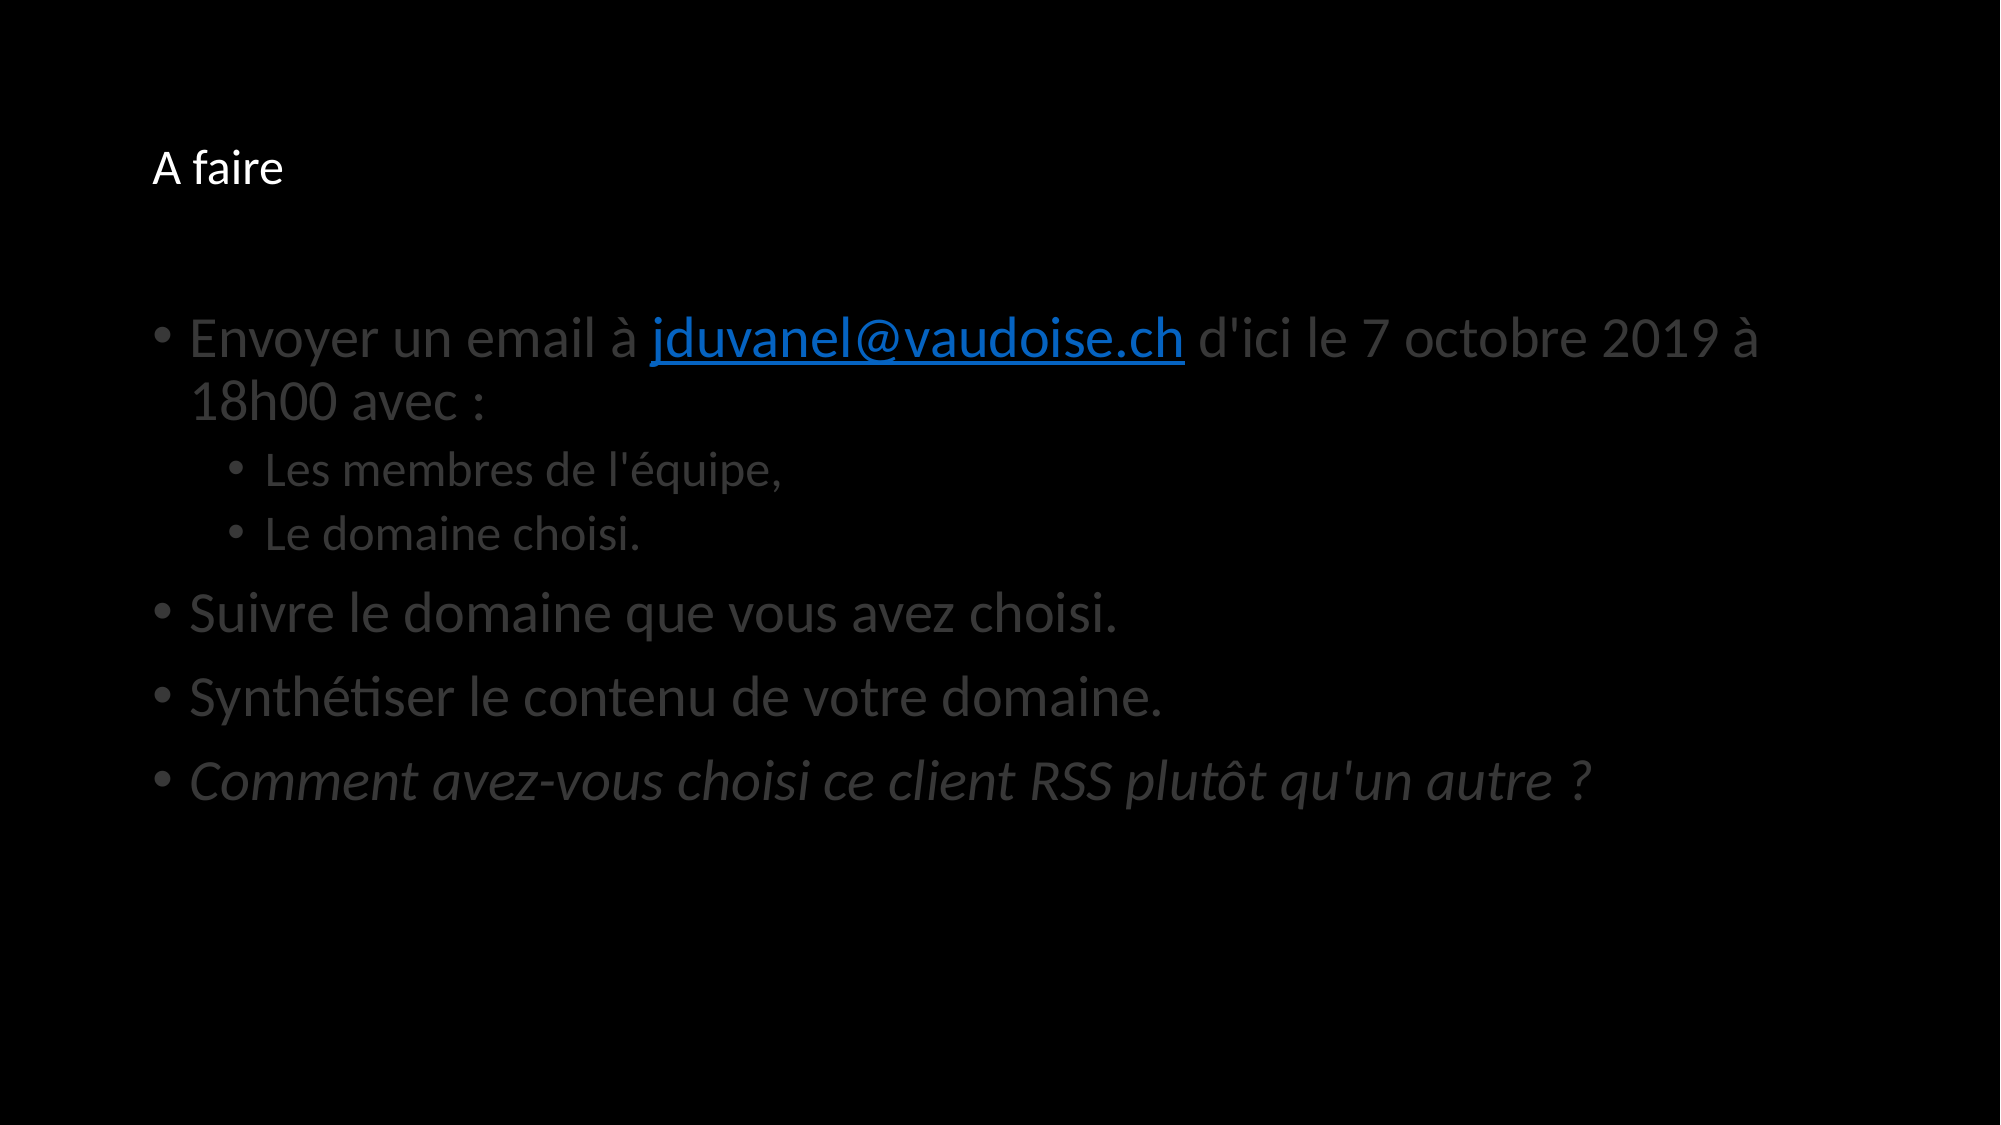

# A faire
Envoyer un email à jduvanel@vaudoise.ch d'ici le 7 octobre 2019 à 18h00 avec :
Les membres de l'équipe,
Le domaine choisi.
Suivre le domaine que vous avez choisi.
Synthétiser le contenu de votre domaine.
Comment avez-vous choisi ce client RSS plutôt qu'un autre ?